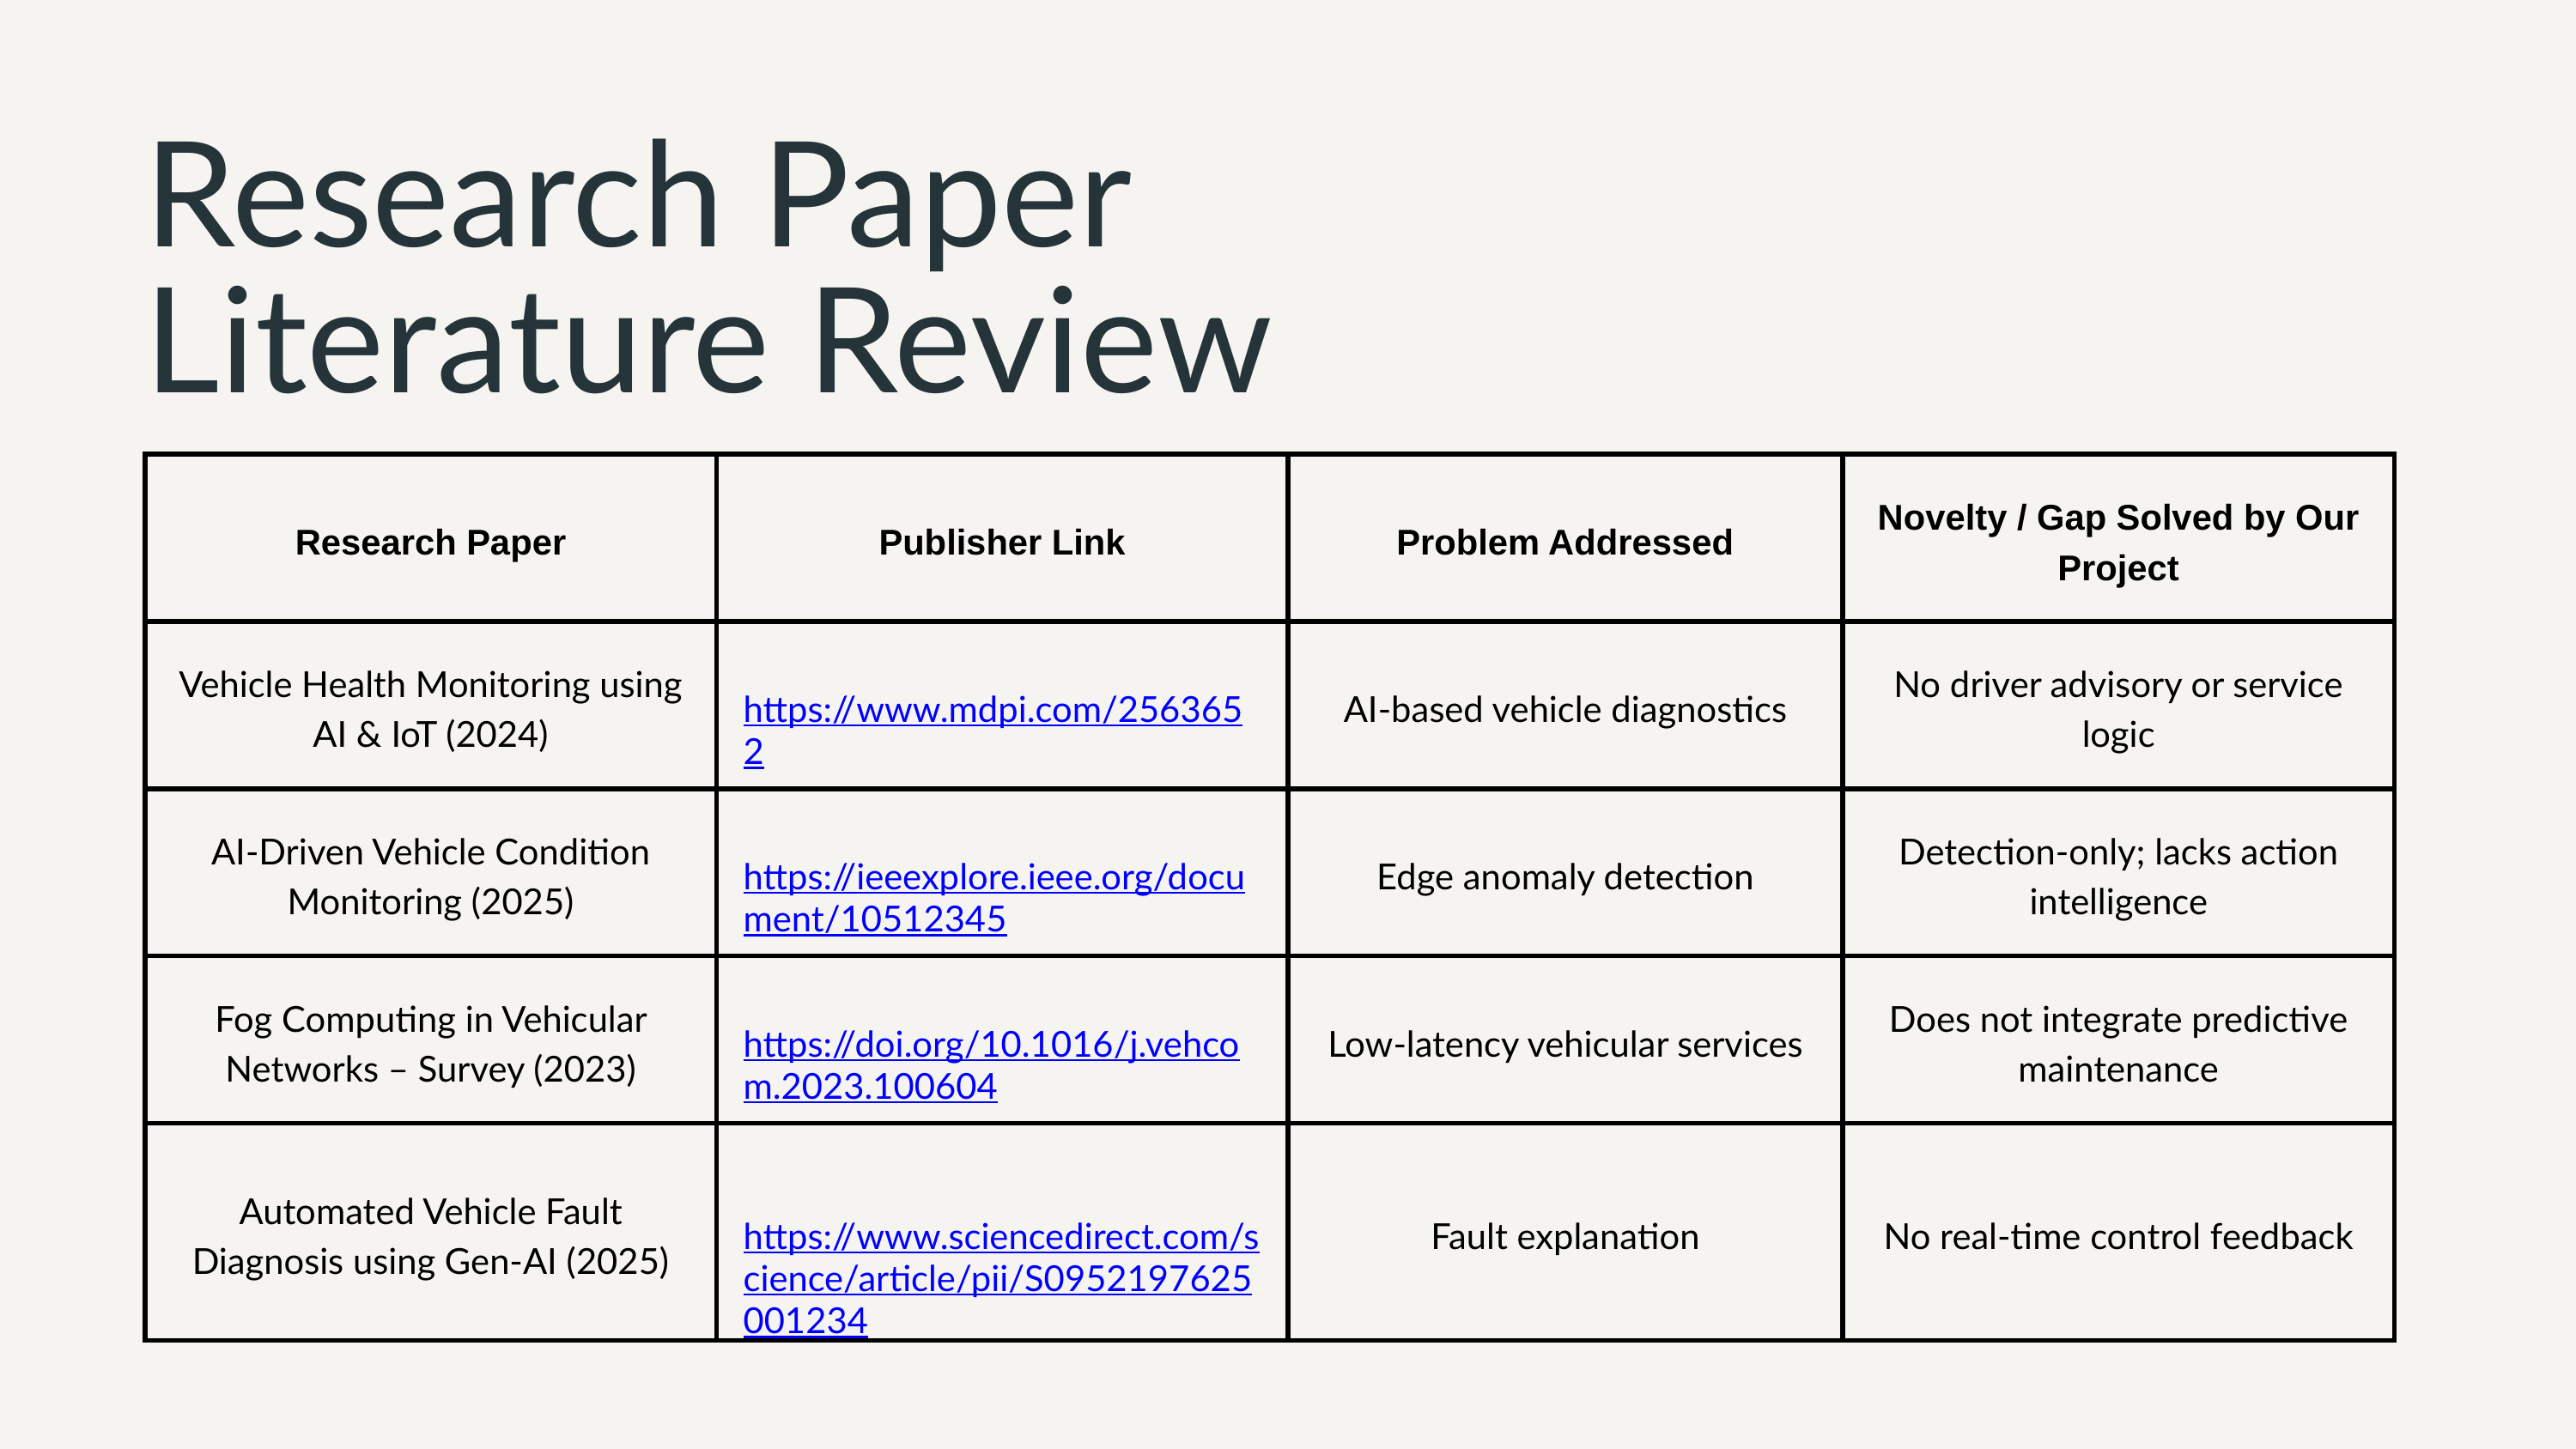

Research Paper Literature Review
| Research Paper | Publisher Link | Problem Addressed | Novelty / Gap Solved by Our Project |
| --- | --- | --- | --- |
| Vehicle Health Monitoring using AI & IoT (2024) | https://www.mdpi.com/2563652 | AI-based vehicle diagnostics | No driver advisory or service logic |
| AI-Driven Vehicle Condition Monitoring (2025) | https://ieeexplore.ieee.org/document/10512345 | Edge anomaly detection | Detection-only; lacks action intelligence |
| Fog Computing in Vehicular Networks – Survey (2023) | https://doi.org/10.1016/j.vehcom.2023.100604 | Low-latency vehicular services | Does not integrate predictive maintenance |
| Automated Vehicle Fault Diagnosis using Gen-AI (2025) | https://www.sciencedirect.com/science/article/pii/S0952197625001234 | Fault explanation | No real-time control feedback |